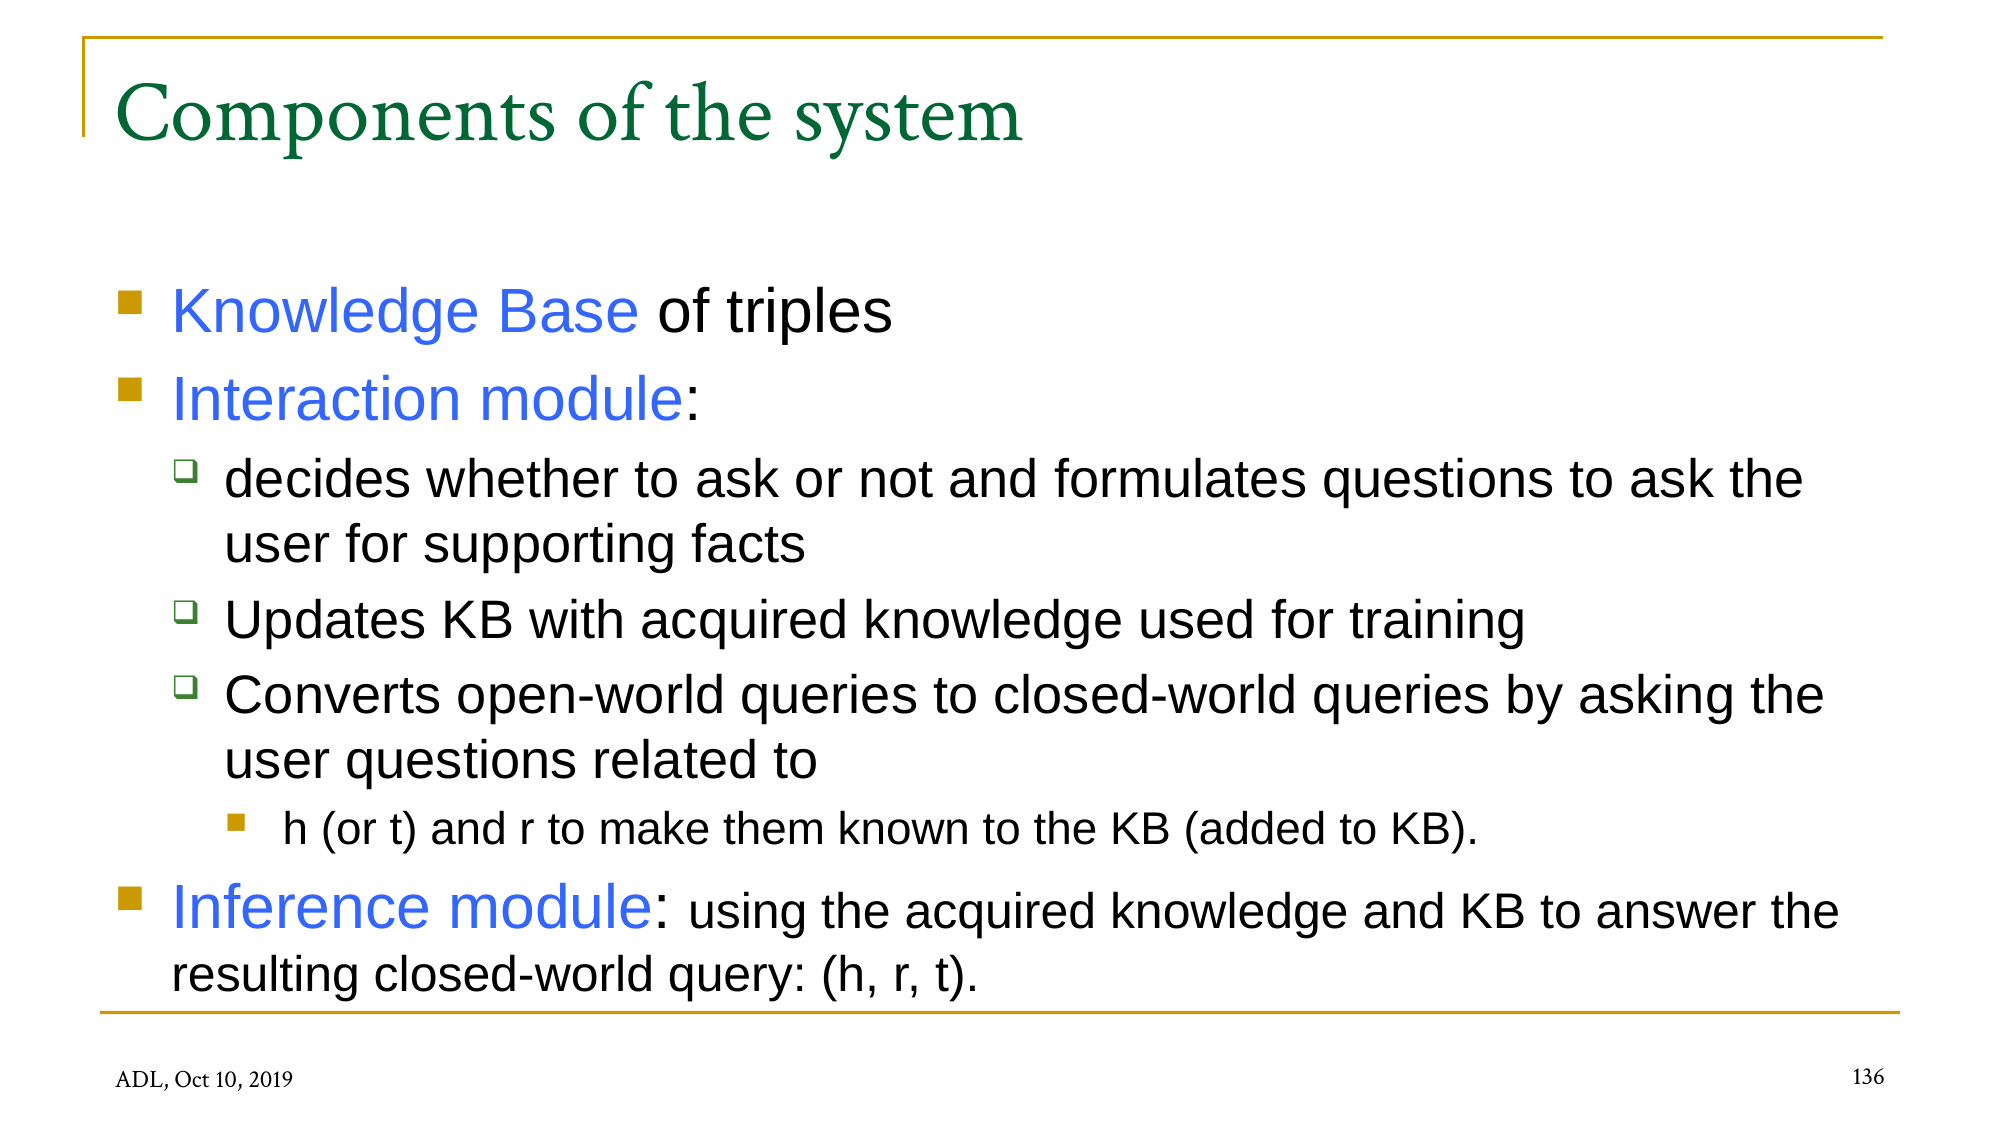

# Components of the system
Knowledge Base of triples
Interaction module:
decides whether to ask or not and formulates questions to ask the user for supporting facts
Updates KB with acquired knowledge used for training
Converts open-world queries to closed-world queries by asking the user questions related to
h (or t) and r to make them known to the KB (added to KB).
Inference module: using the acquired knowledge and KB to answer the resulting closed-world query: (h, r, t).
136
ADL, Oct 10, 2019